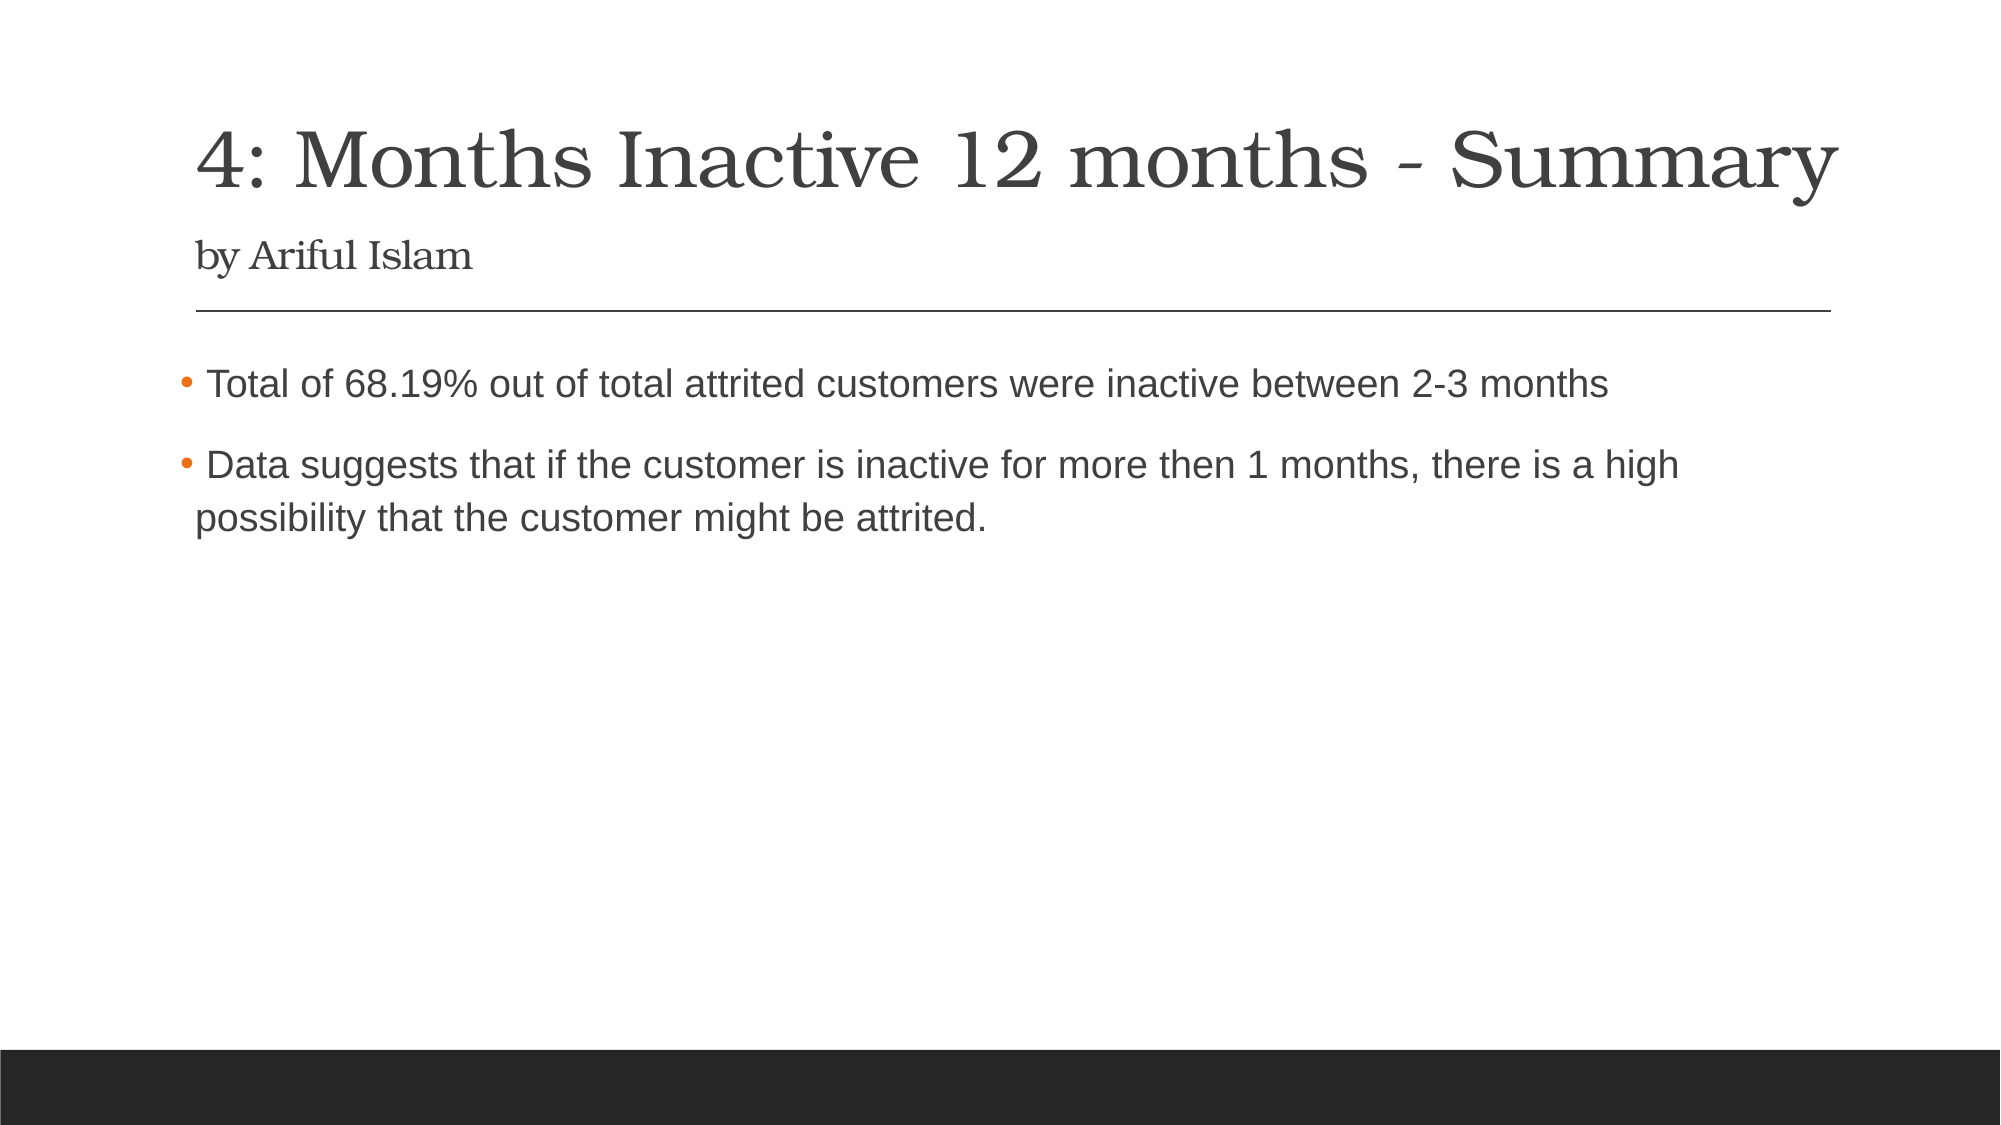

# 4: Months Inactive 12 months - Summary by Ariful Islam
 Total of 68.19% out of total attrited customers were inactive between 2-3 months
 Data suggests that if the customer is inactive for more then 1 months, there is a high possibility that the customer might be attrited.